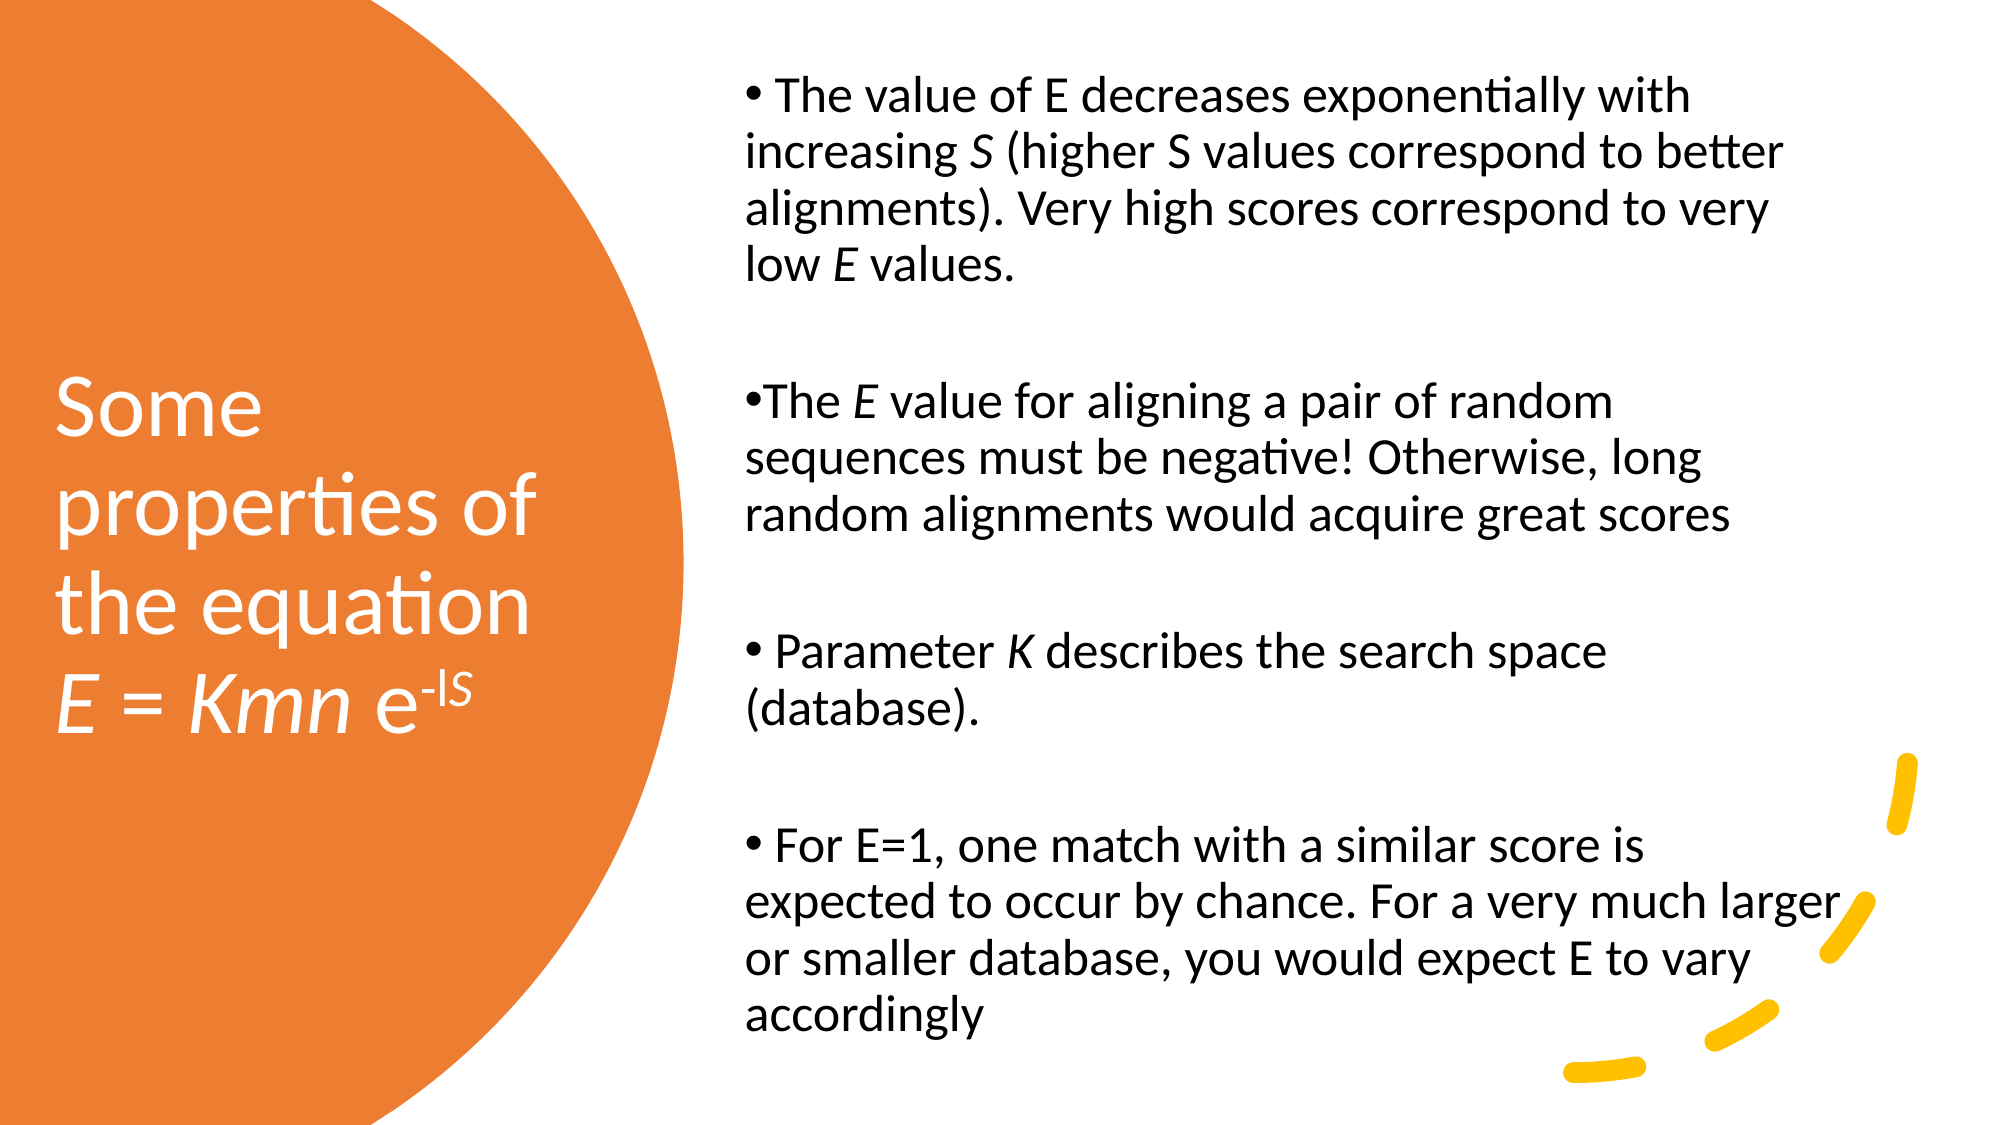

The value of E decreases exponentially with increasing S (higher S values correspond to better alignments). Very high scores correspond to very low E values.

The E value for aligning a pair of random sequences must be negative! Otherwise, long random alignments would acquire great scores

 Parameter K describes the search space (database).

 For E=1, one match with a similar score is expected to occur by chance. For a very much larger or smaller database, you would expect E to vary accordingly
Some properties of the equation E = Kmn e-lS